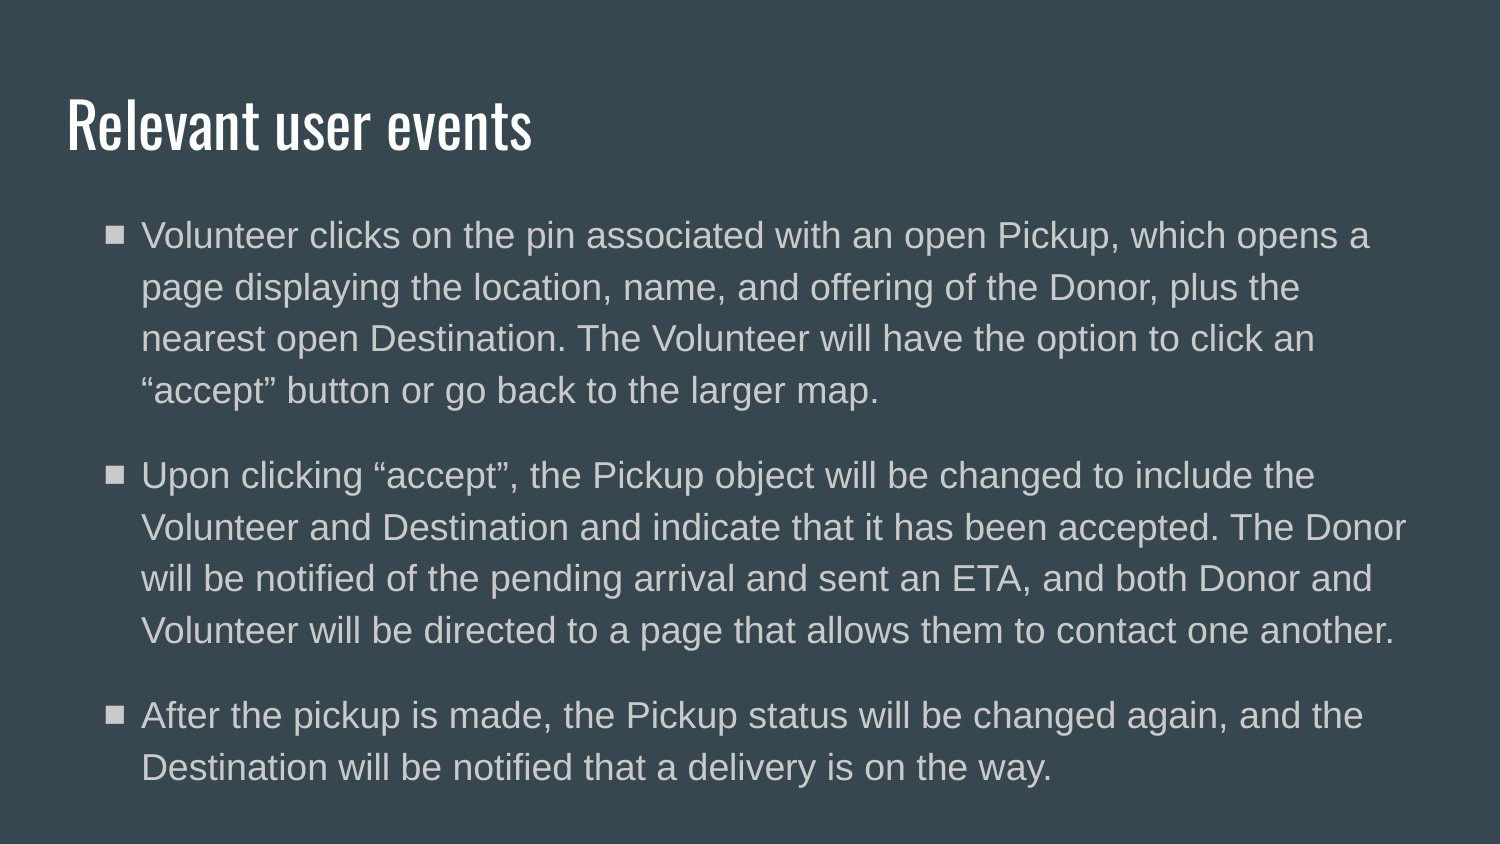

# Relevant user events
Volunteer clicks on the pin associated with an open Pickup, which opens a page displaying the location, name, and offering of the Donor, plus the nearest open Destination. The Volunteer will have the option to click an “accept” button or go back to the larger map.
Upon clicking “accept”, the Pickup object will be changed to include the Volunteer and Destination and indicate that it has been accepted. The Donor will be notified of the pending arrival and sent an ETA, and both Donor and Volunteer will be directed to a page that allows them to contact one another.
After the pickup is made, the Pickup status will be changed again, and the Destination will be notified that a delivery is on the way.